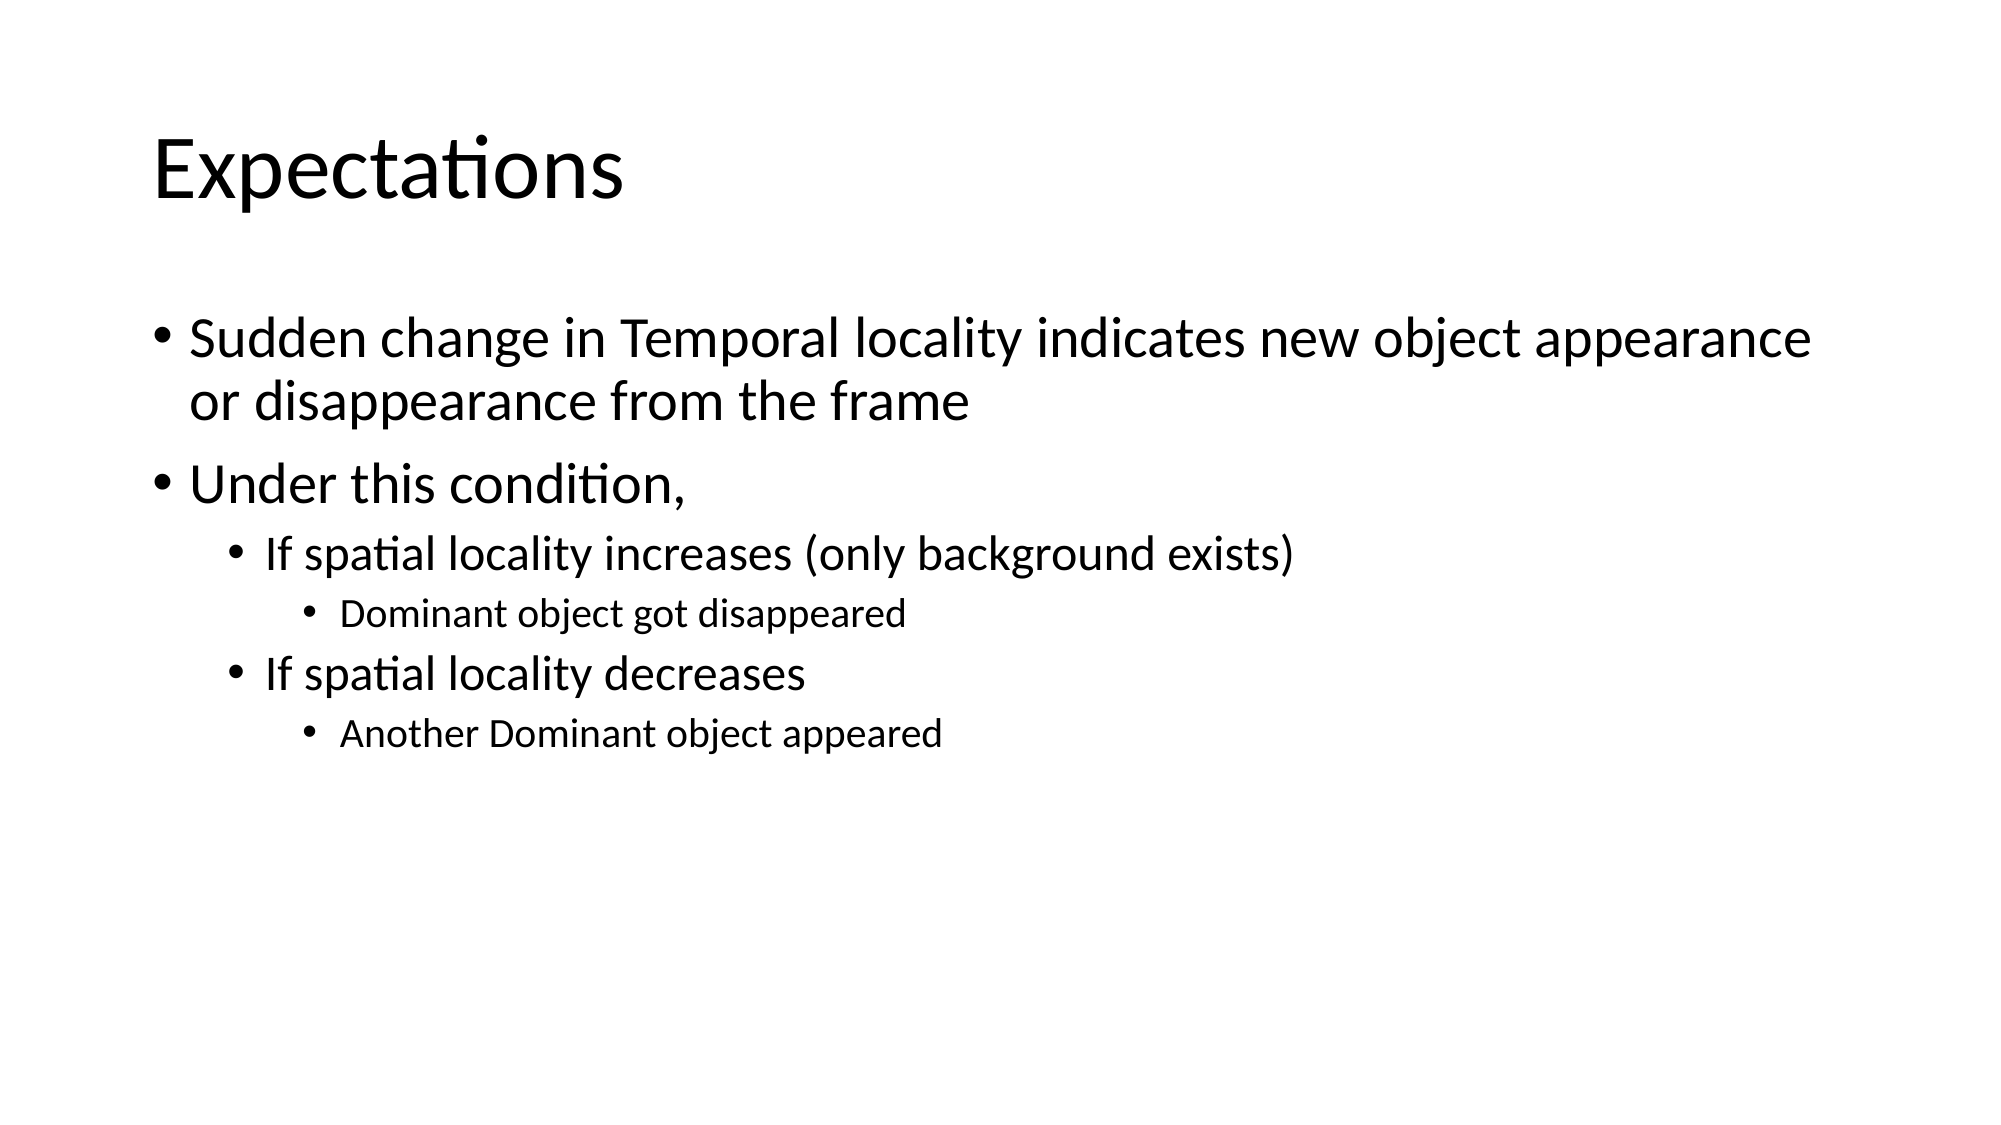

# Expectations
Sudden change in Temporal locality indicates new object appearance or disappearance from the frame
Under this condition,
If spatial locality increases (only background exists)
Dominant object got disappeared
If spatial locality decreases
Another Dominant object appeared